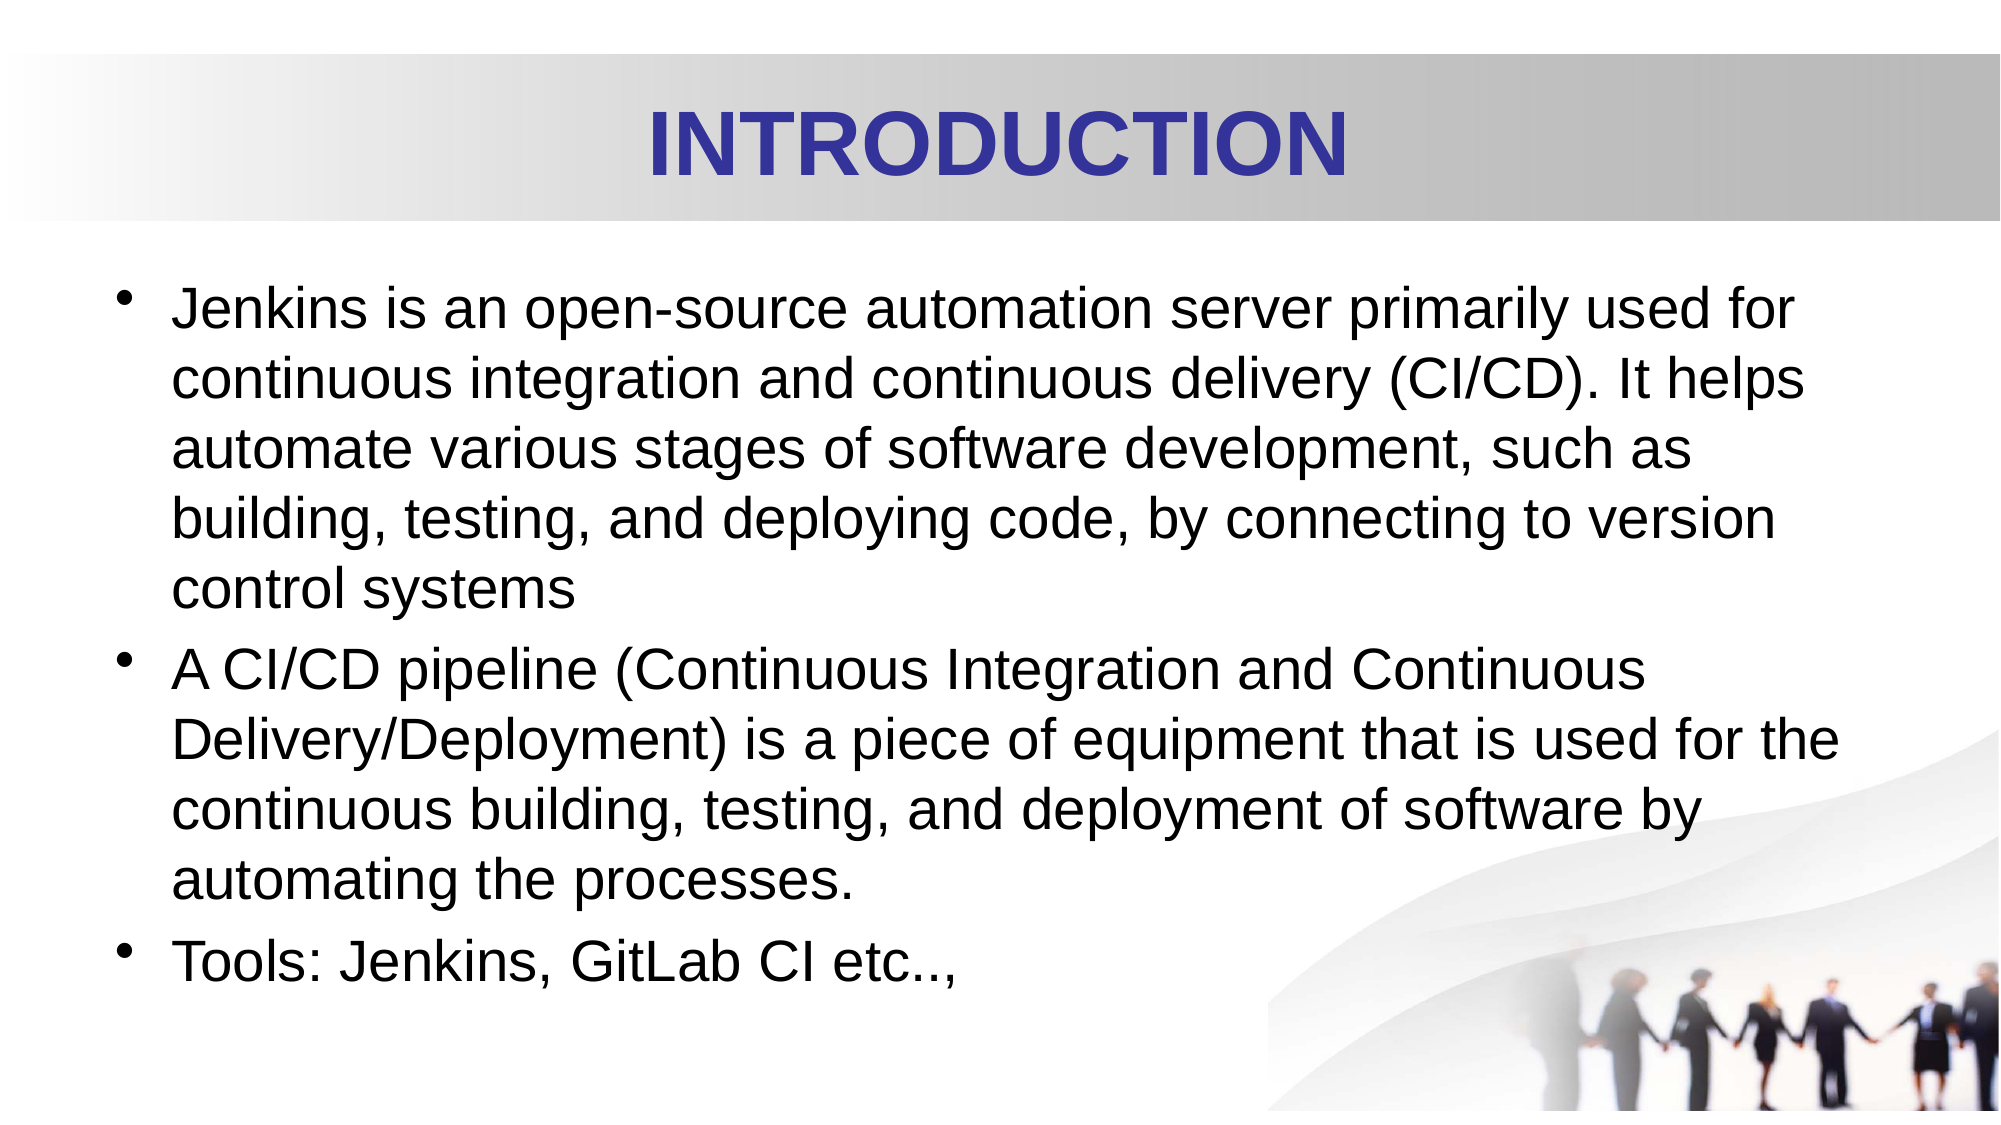

# INTRODUCTION
Jenkins is an open-source automation server primarily used for continuous integration and continuous delivery (CI/CD). It helps automate various stages of software development, such as building, testing, and deploying code, by connecting to version control systems
A CI/CD pipeline (Continuous Integration and Continuous Delivery/Deployment) is a piece of equipment that is used for the continuous building, testing, and deployment of software by automating the processes.
Tools: Jenkins, GitLab CI etc..,